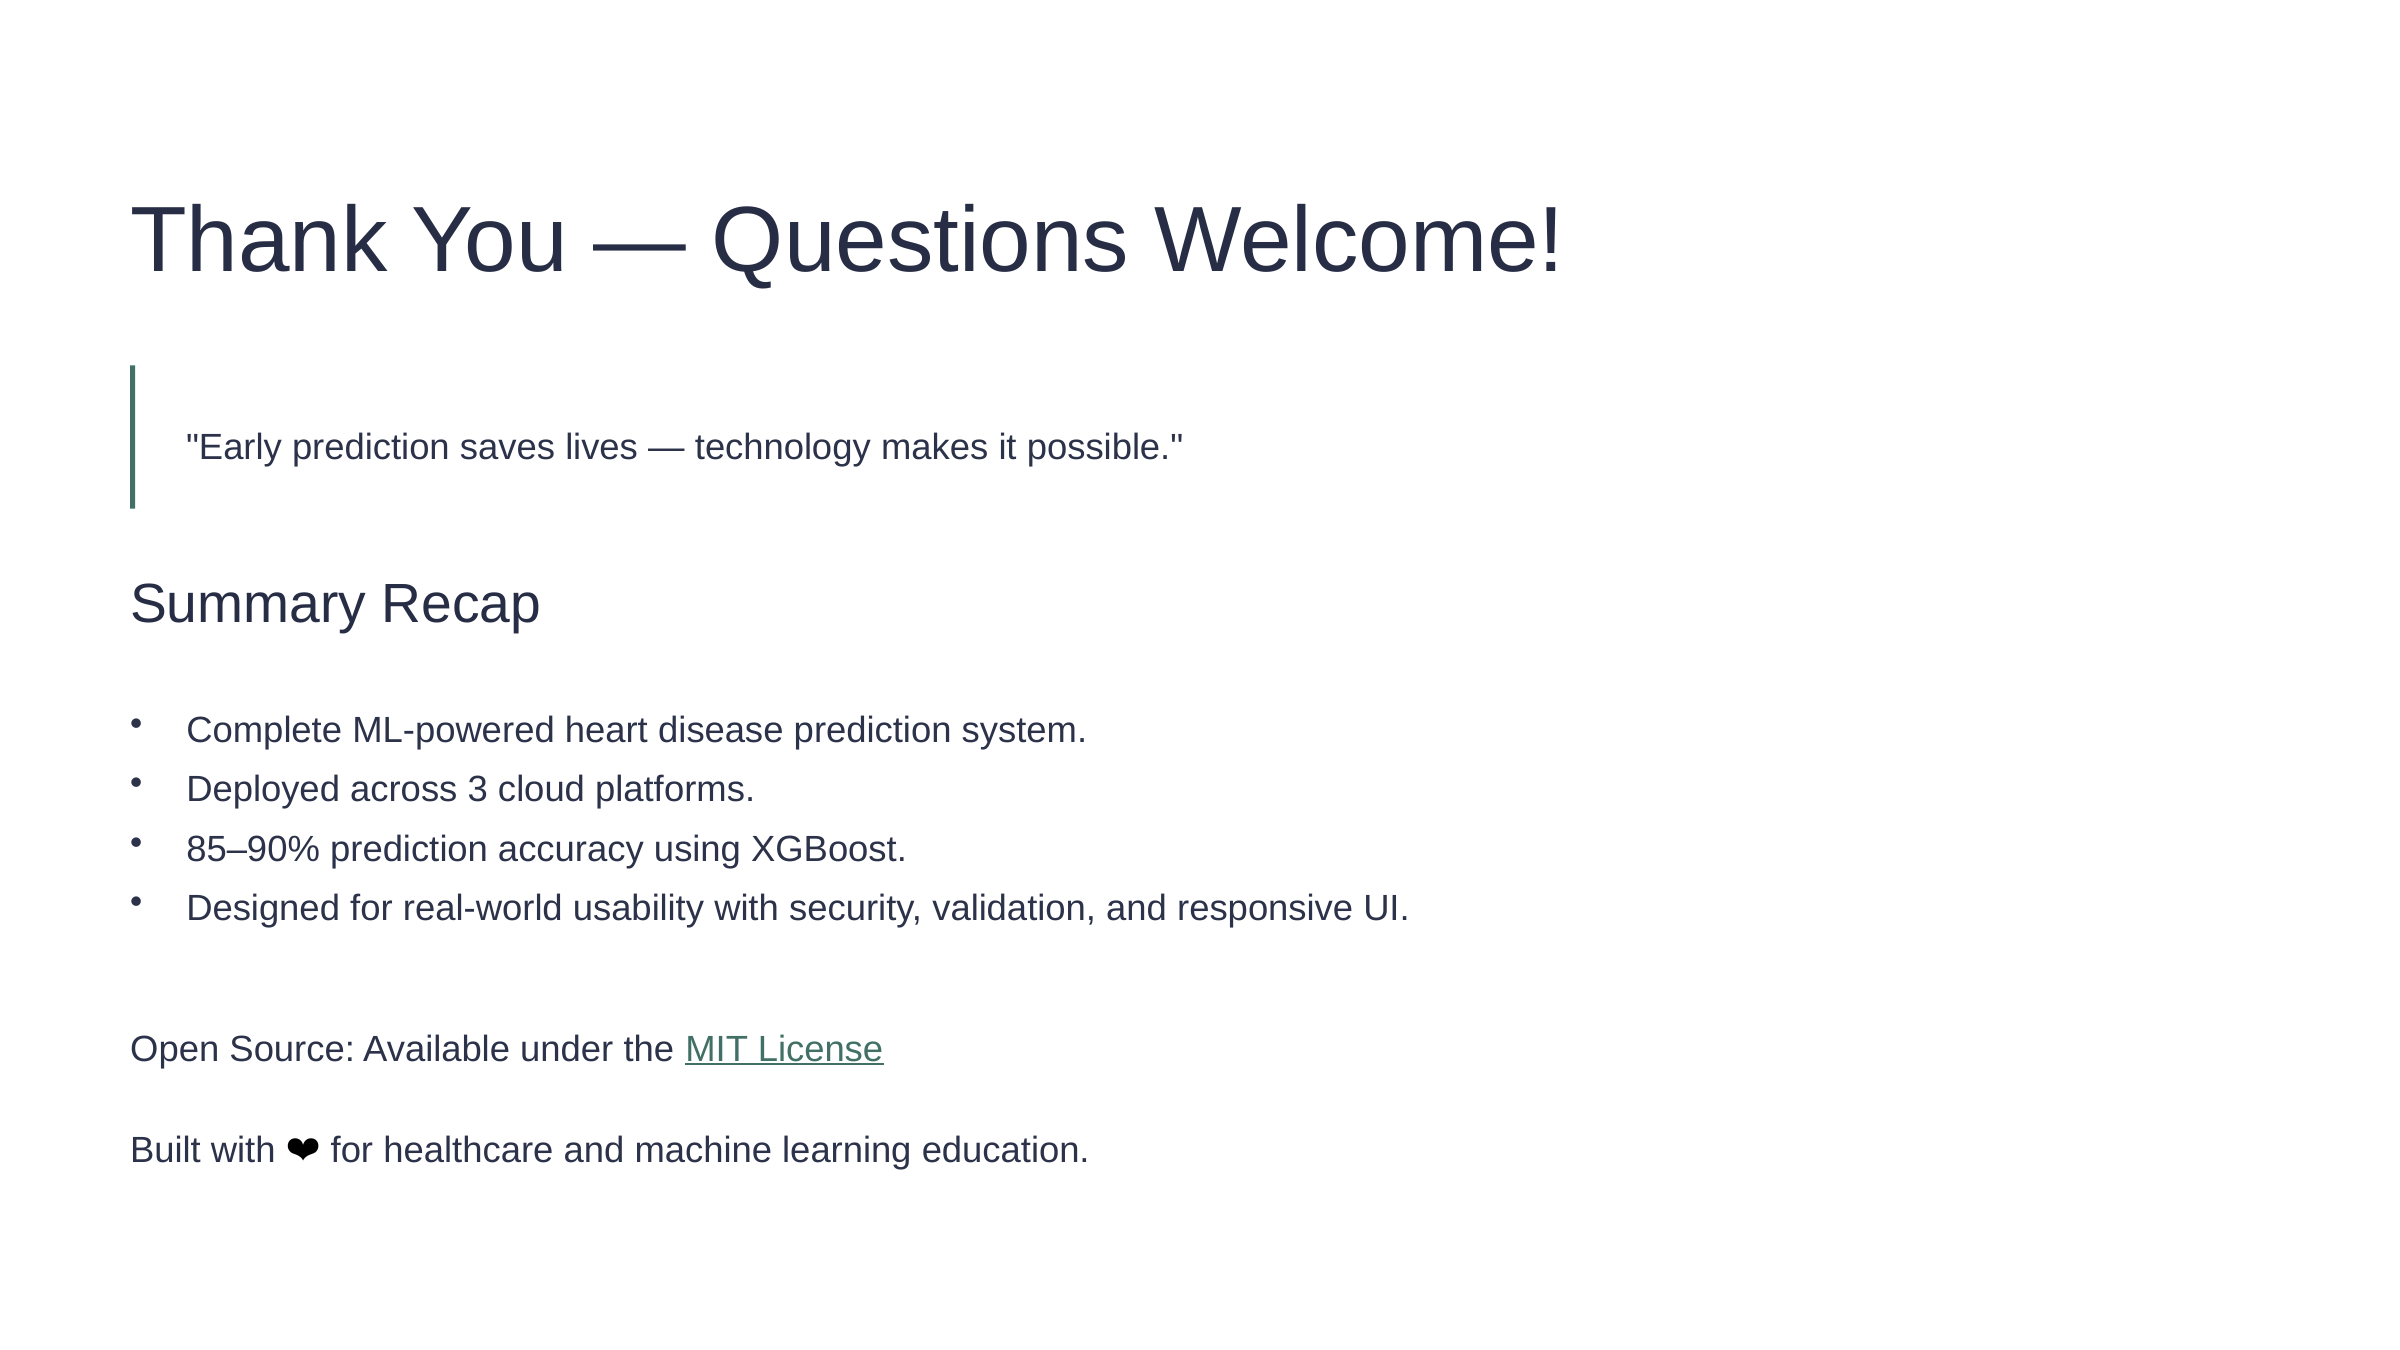

Thank You — Questions Welcome!

"Early prediction saves lives — technology makes it possible."
Summary Recap
Complete ML-powered heart disease prediction system.
Deployed across 3 cloud platforms.
85–90% prediction accuracy using XGBoost.
Designed for real-world usability with security, validation, and responsive UI.
Open Source: Available under the MIT License
Built with ❤️ for healthcare and machine learning education.